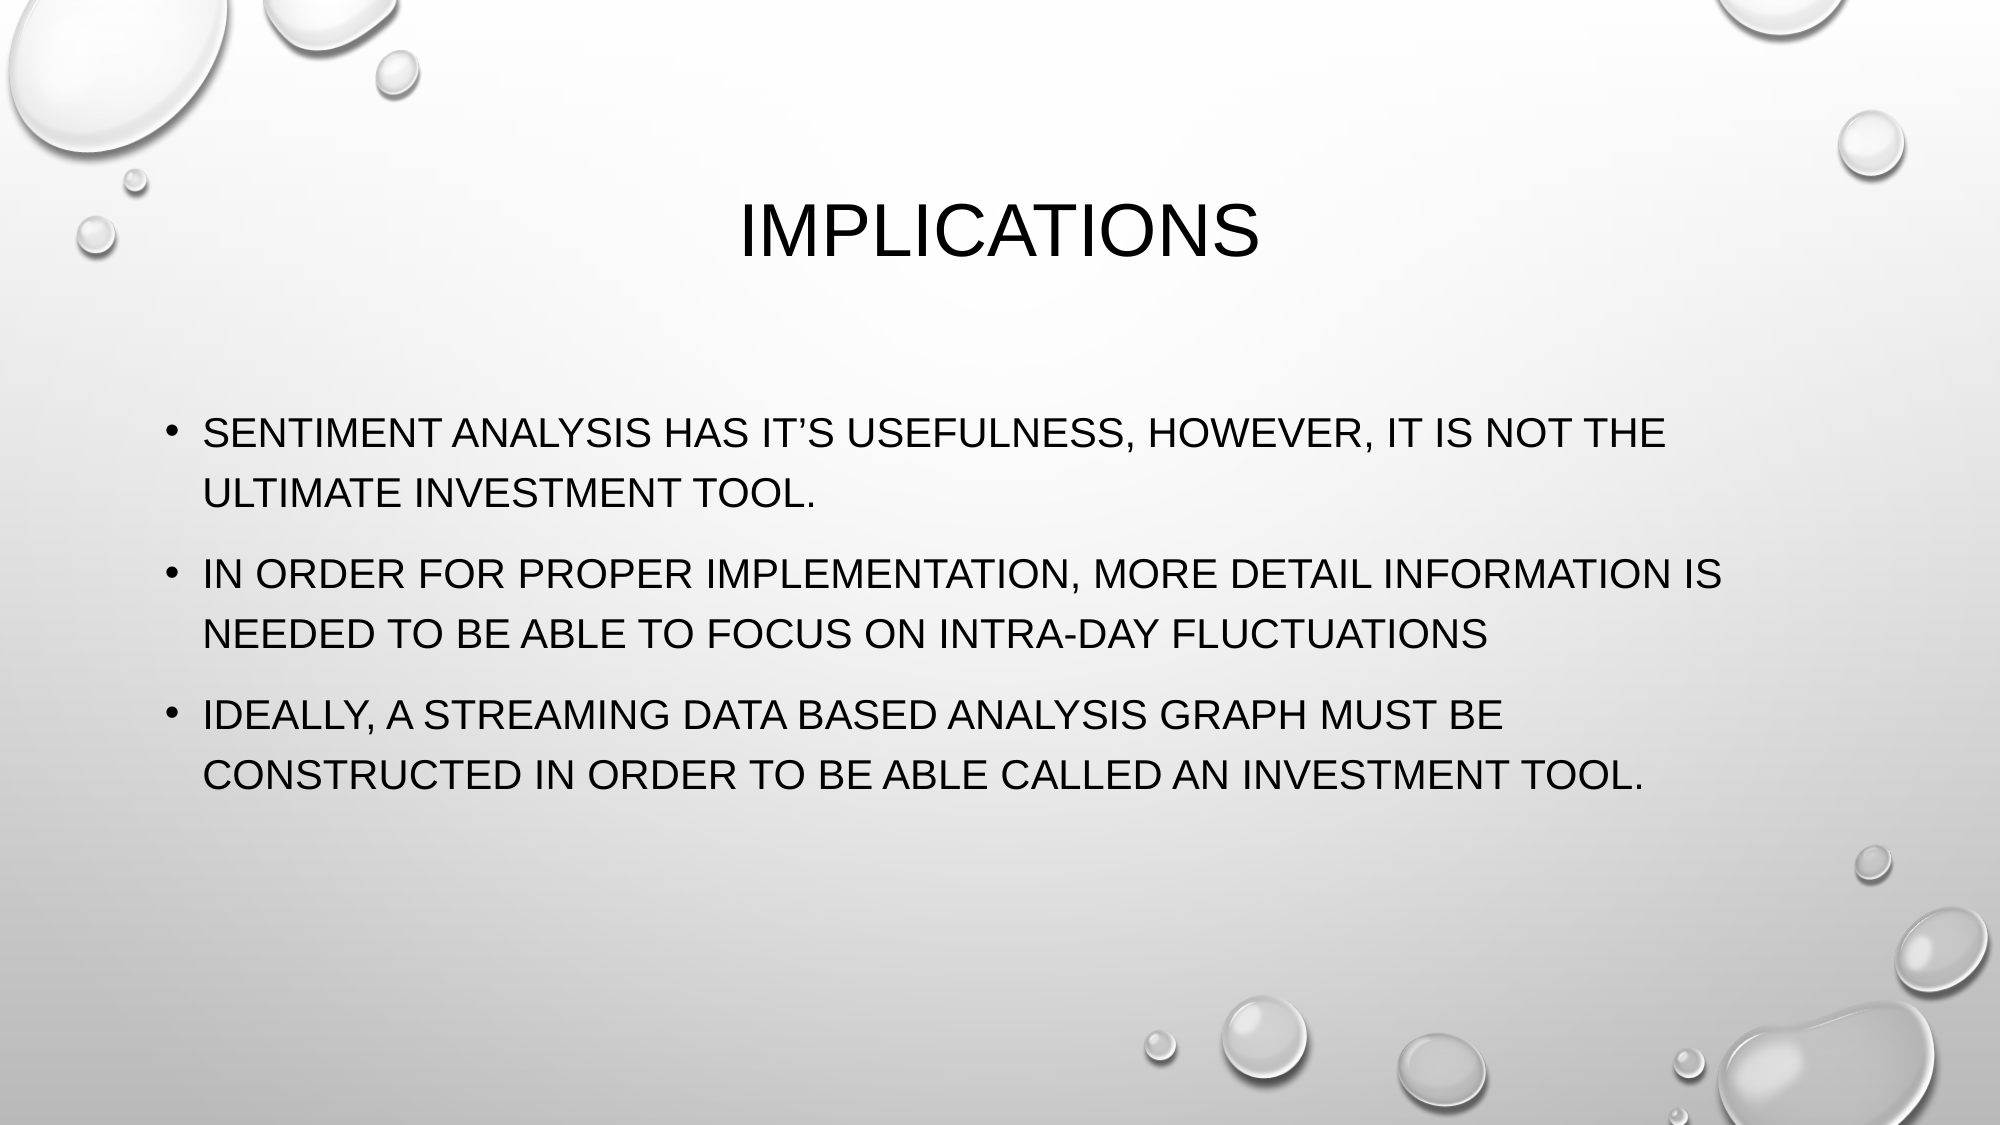

# Implications
Sentiment Analysis has it’s usefulness, however, it is not the ultimate investment tool.
In order for proper implementation, more detail information is needed to be able to focus on intra-day fluctuations
Ideally, a streaming data based analysis graph must be constructed in order to be able called an investment tool.